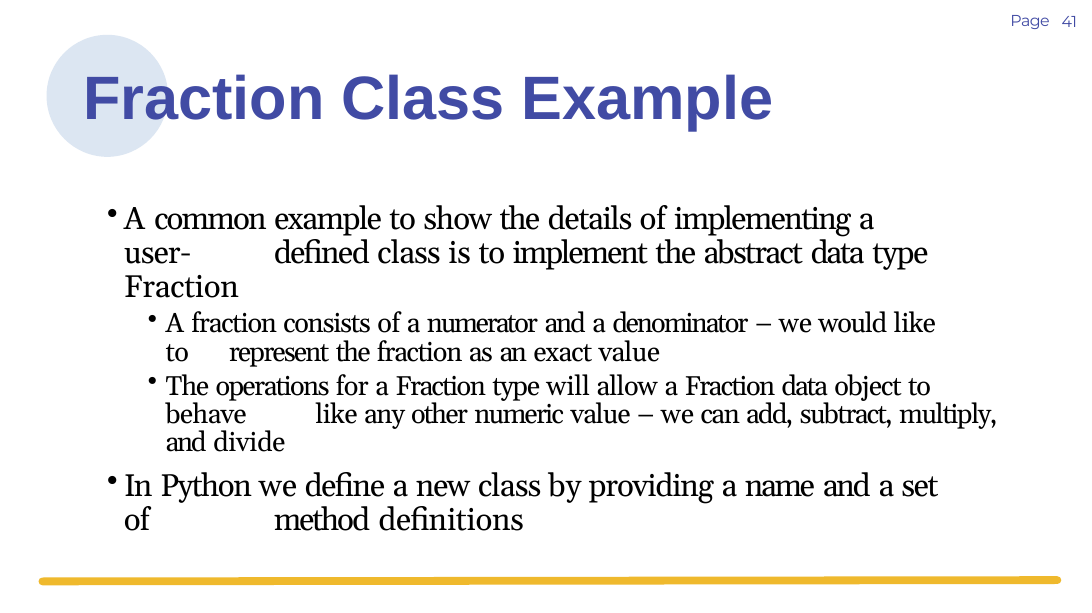

41
Page

Fraction Class Example
A common example to show the details of implementing a user- 	defined class is to implement the abstract data type Fraction
A fraction consists of a numerator and a denominator – we would like to 	represent the fraction as an exact value
The operations for a Fraction type will allow a Fraction data object to behave 	like any other numeric value – we can add, subtract, multiply, and divide
In Python we define a new class by providing a name and a set of 	method definitions